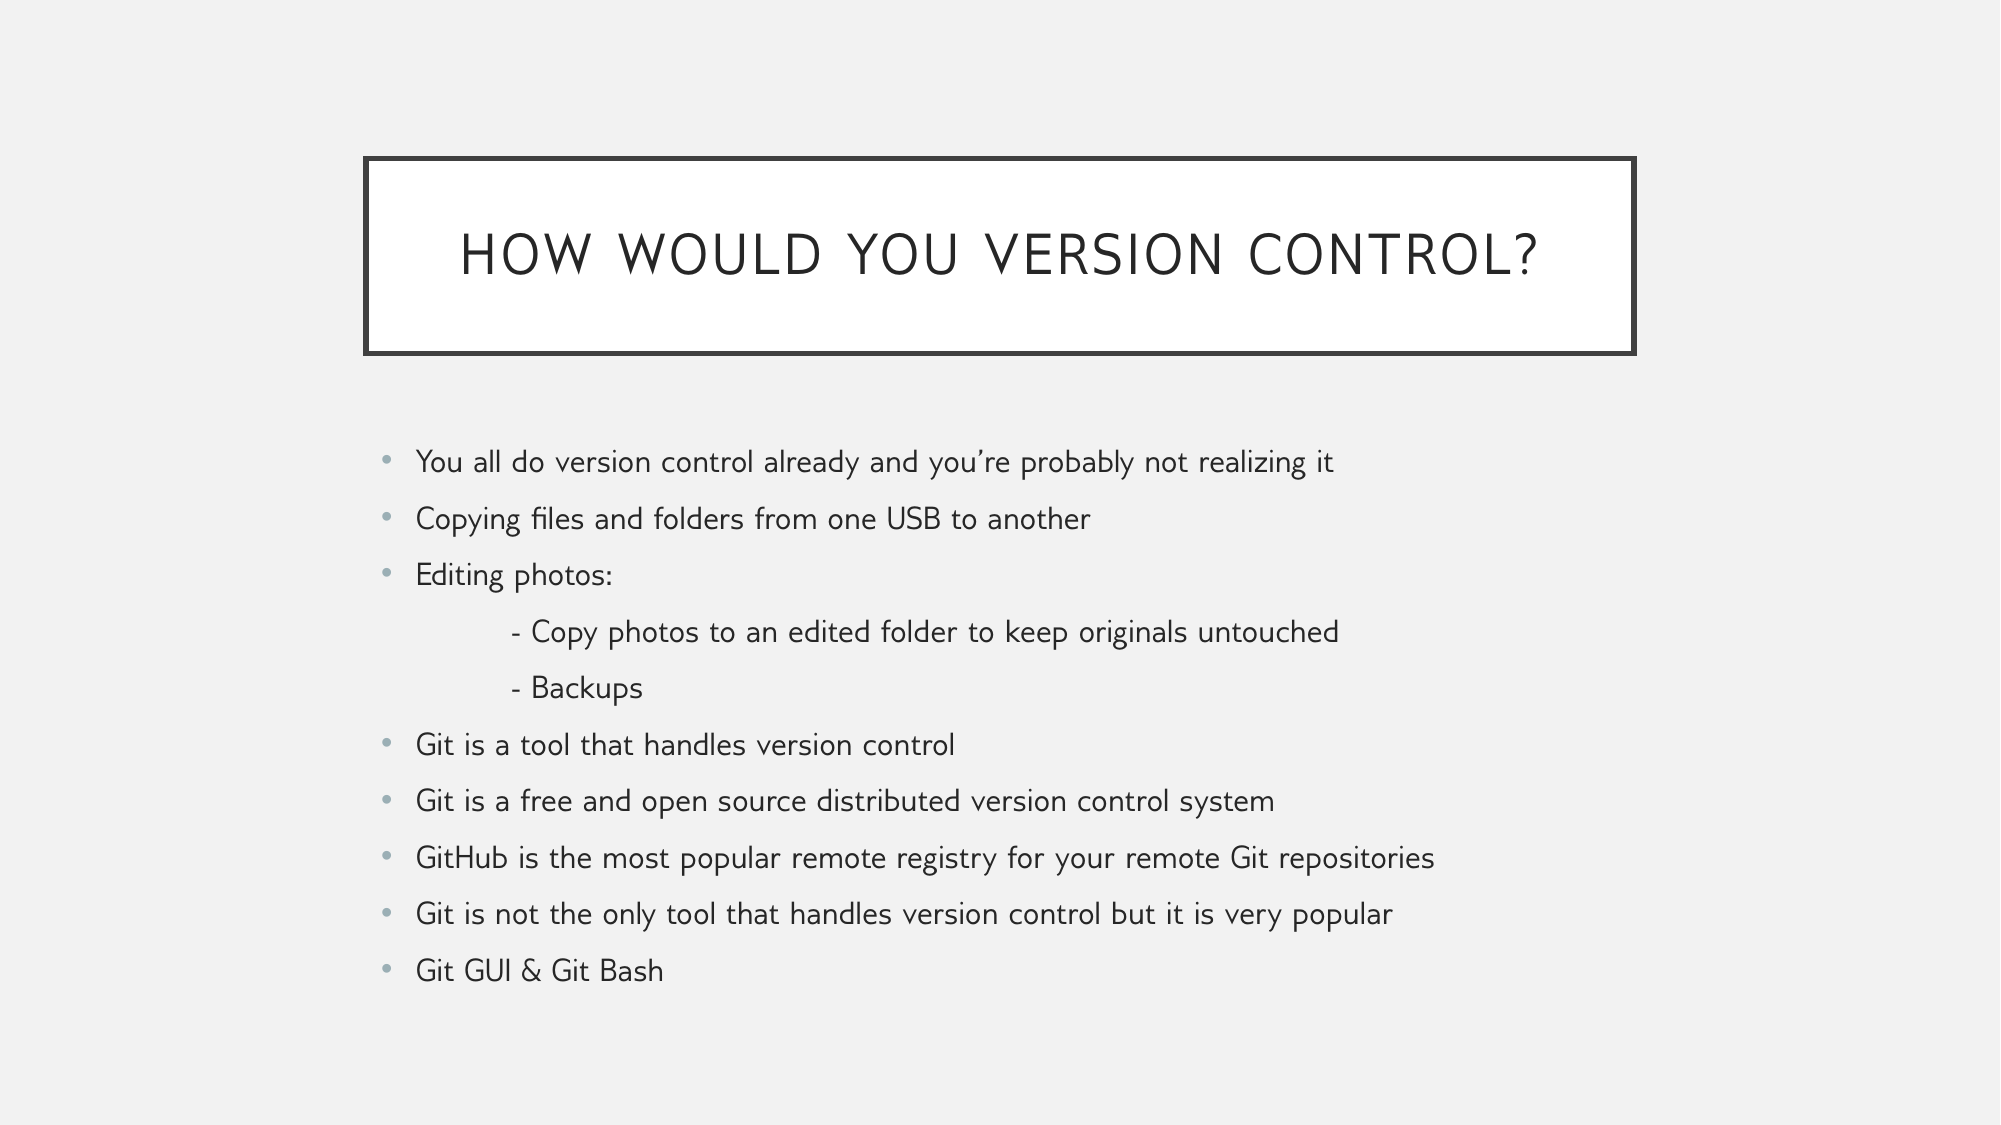

# How would you version control?
You all do version control already and you’re probably not realizing it
Copying files and folders from one USB to another
Editing photos:
	- Copy photos to an edited folder to keep originals untouched
	- Backups
Git is a tool that handles version control
Git is a free and open source distributed version control system
GitHub is the most popular remote registry for your remote Git repositories
Git is not the only tool that handles version control but it is very popular
Git GUI & Git Bash